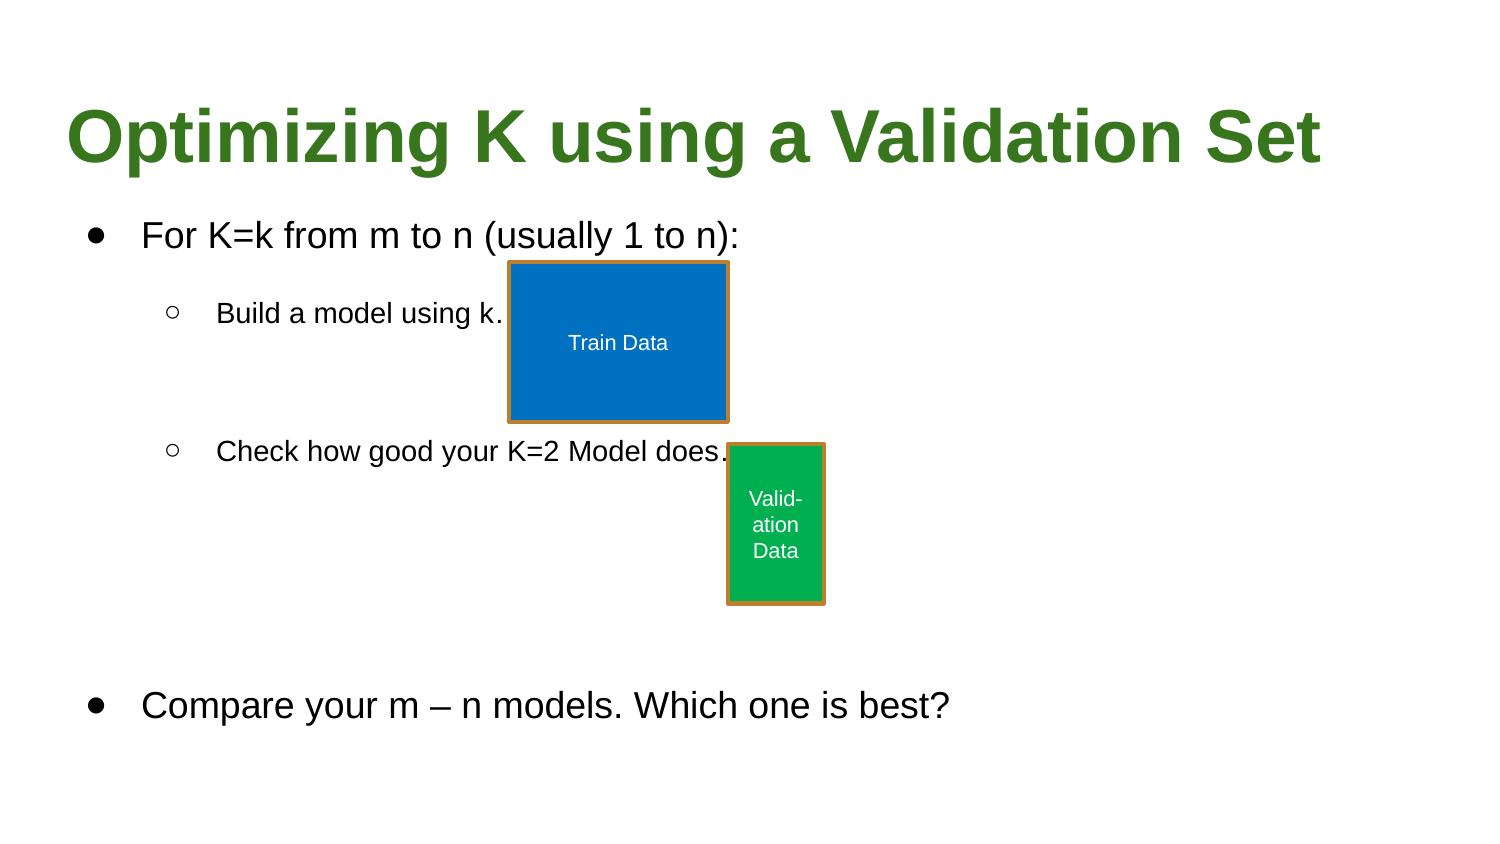

# Optimizing K using a Validation Set
For K=k from m to n (usually 1 to n):
Build a model using k…

Check how good your K=2 Model does…

Compare your m – n models. Which one is best?
Train Data
Valid-ation Data